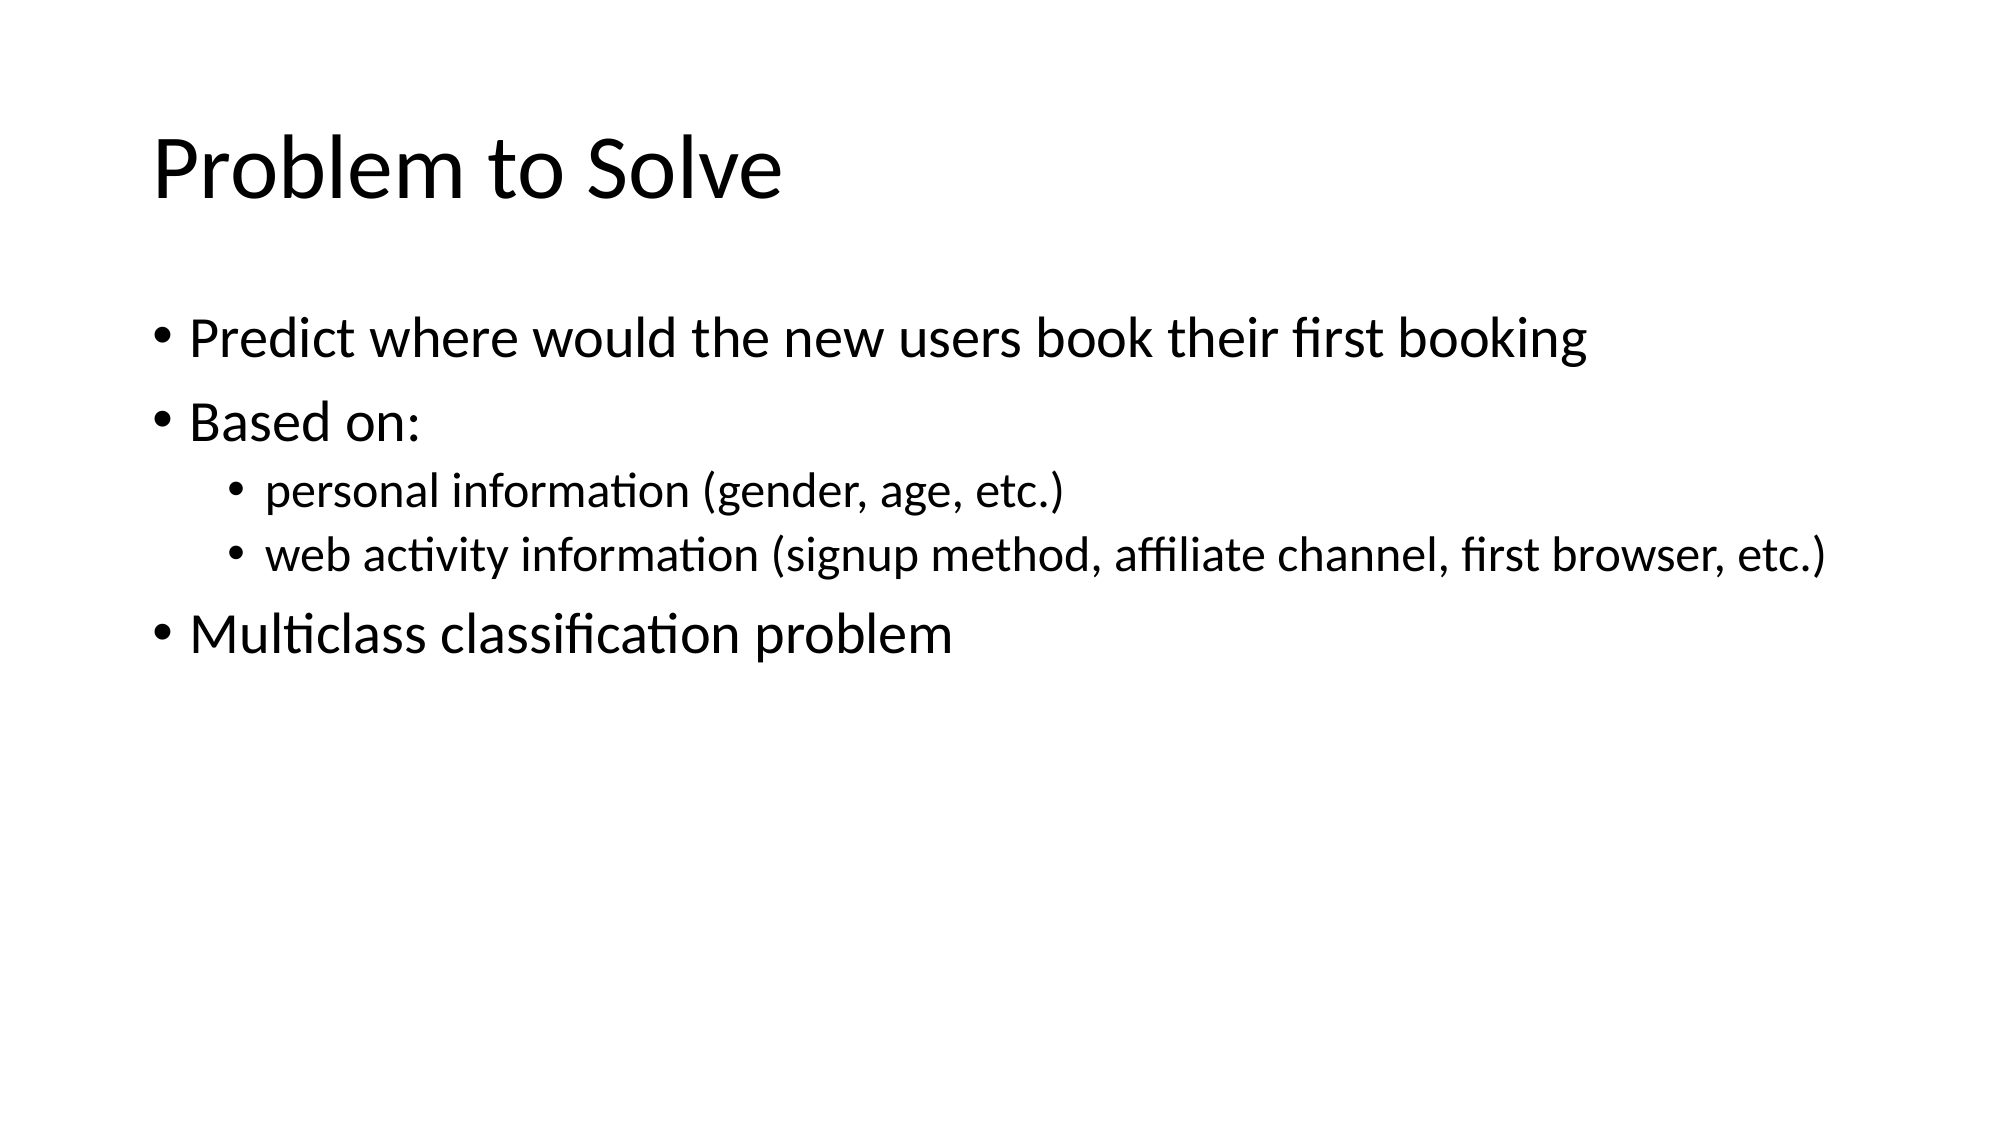

# Problem to Solve
Predict where would the new users book their first booking
Based on:
personal information (gender, age, etc.)
web activity information (signup method, affiliate channel, first browser, etc.)
Multiclass classification problem